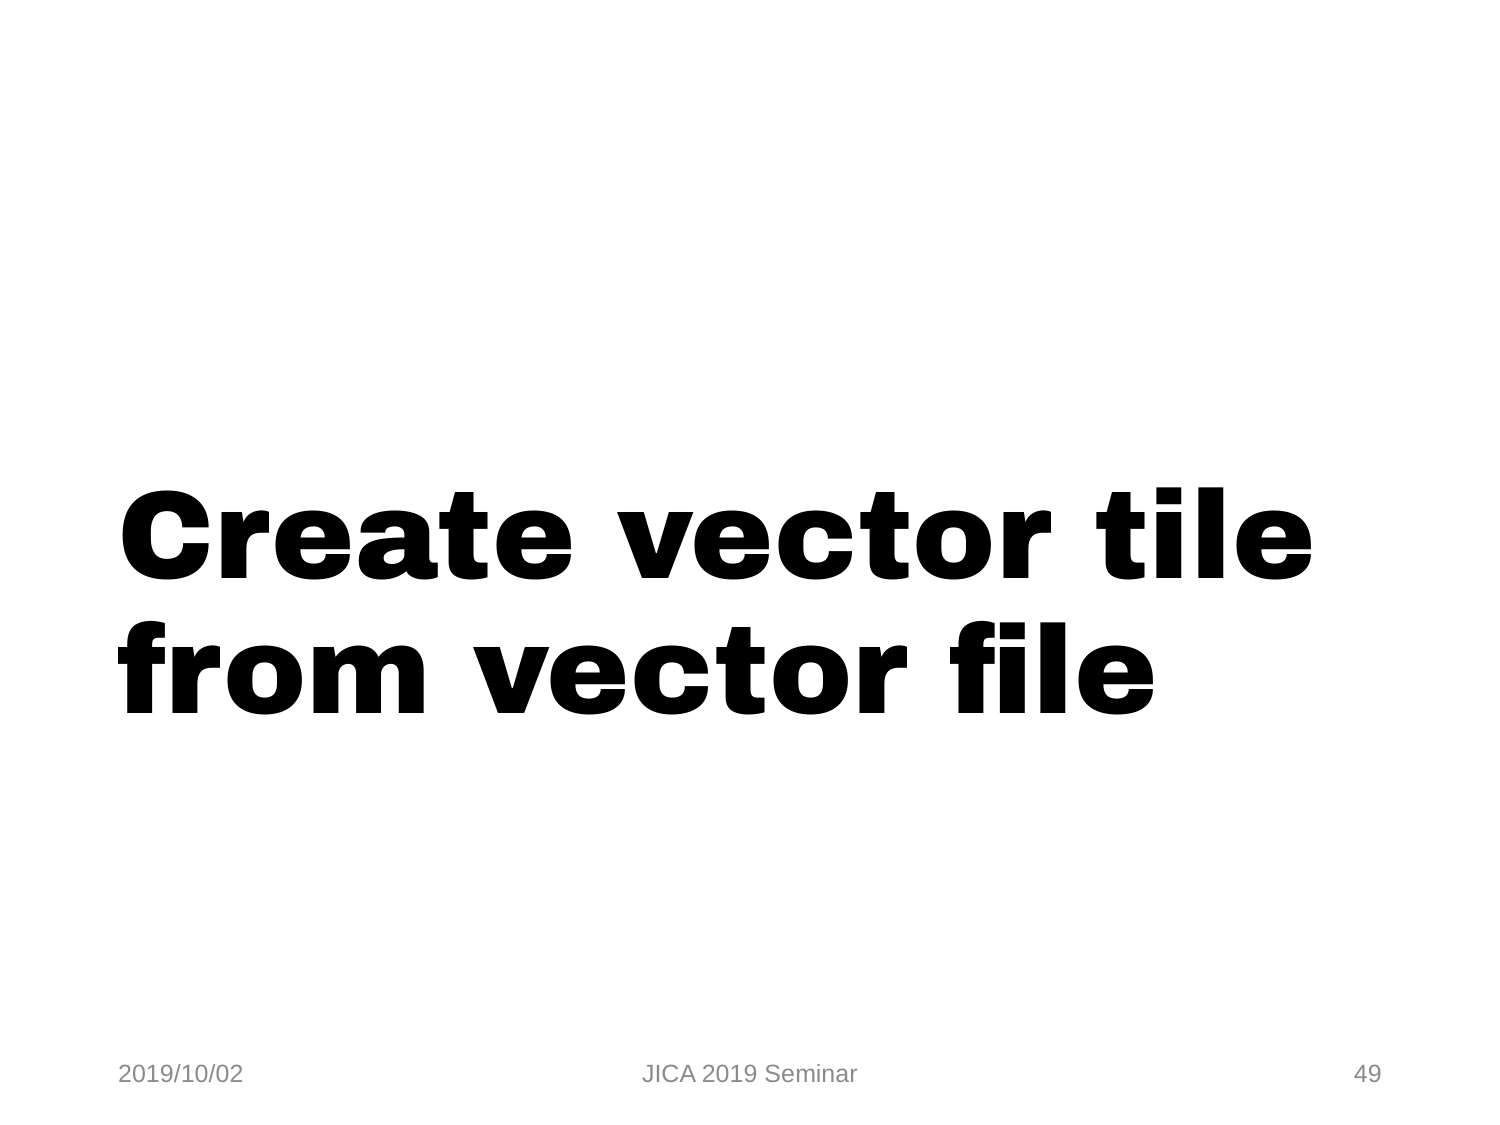

# Create vector tile from vector file

2019/10/02
JICA 2019 Seminar
49